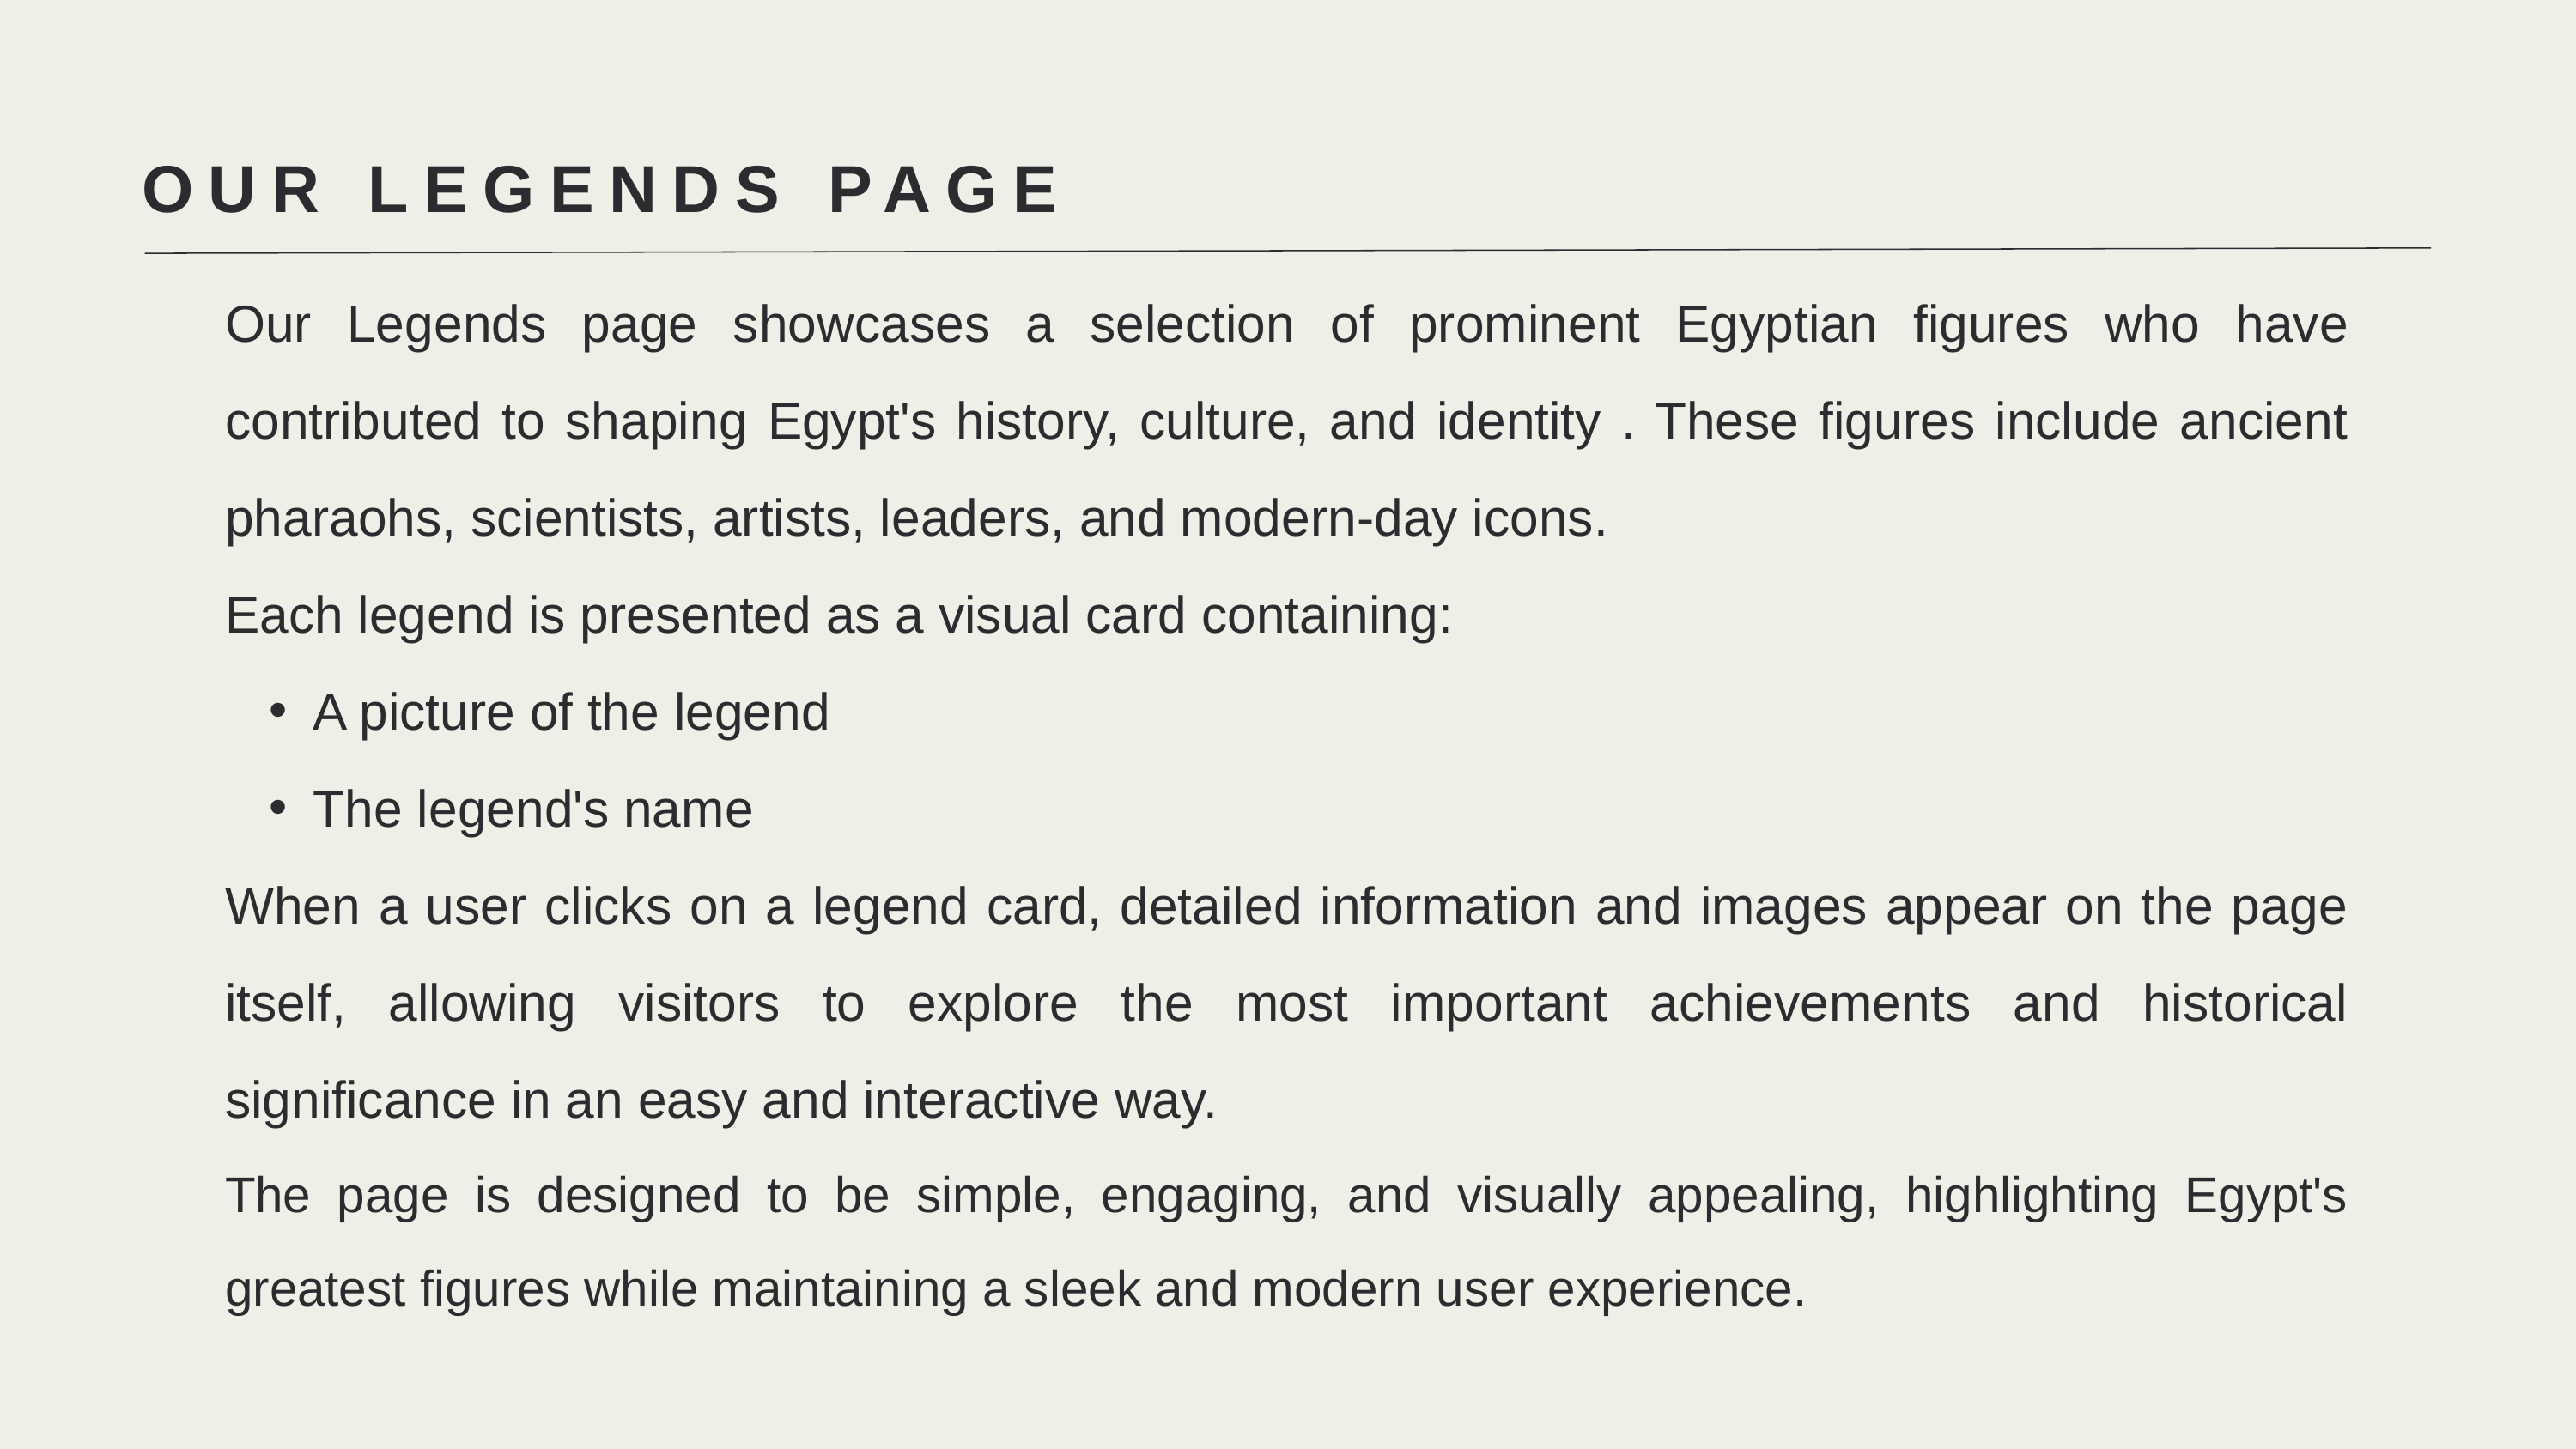

OUR LEGENDS PAGE

Our Legends page showcases a selection of prominent Egyptian figures who have contributed to shaping Egypt's history, culture, and identity . These figures include ancient pharaohs, scientists, artists, leaders, and modern-day icons.
Each legend is presented as a visual card containing:
A picture of the legend
The legend's name
When a user clicks on a legend card, detailed information and images appear on the page itself, allowing visitors to explore the most important achievements and historical significance in an easy and interactive way.
The page is designed to be simple, engaging, and visually appealing, highlighting Egypt's greatest figures while maintaining a sleek and modern user experience.